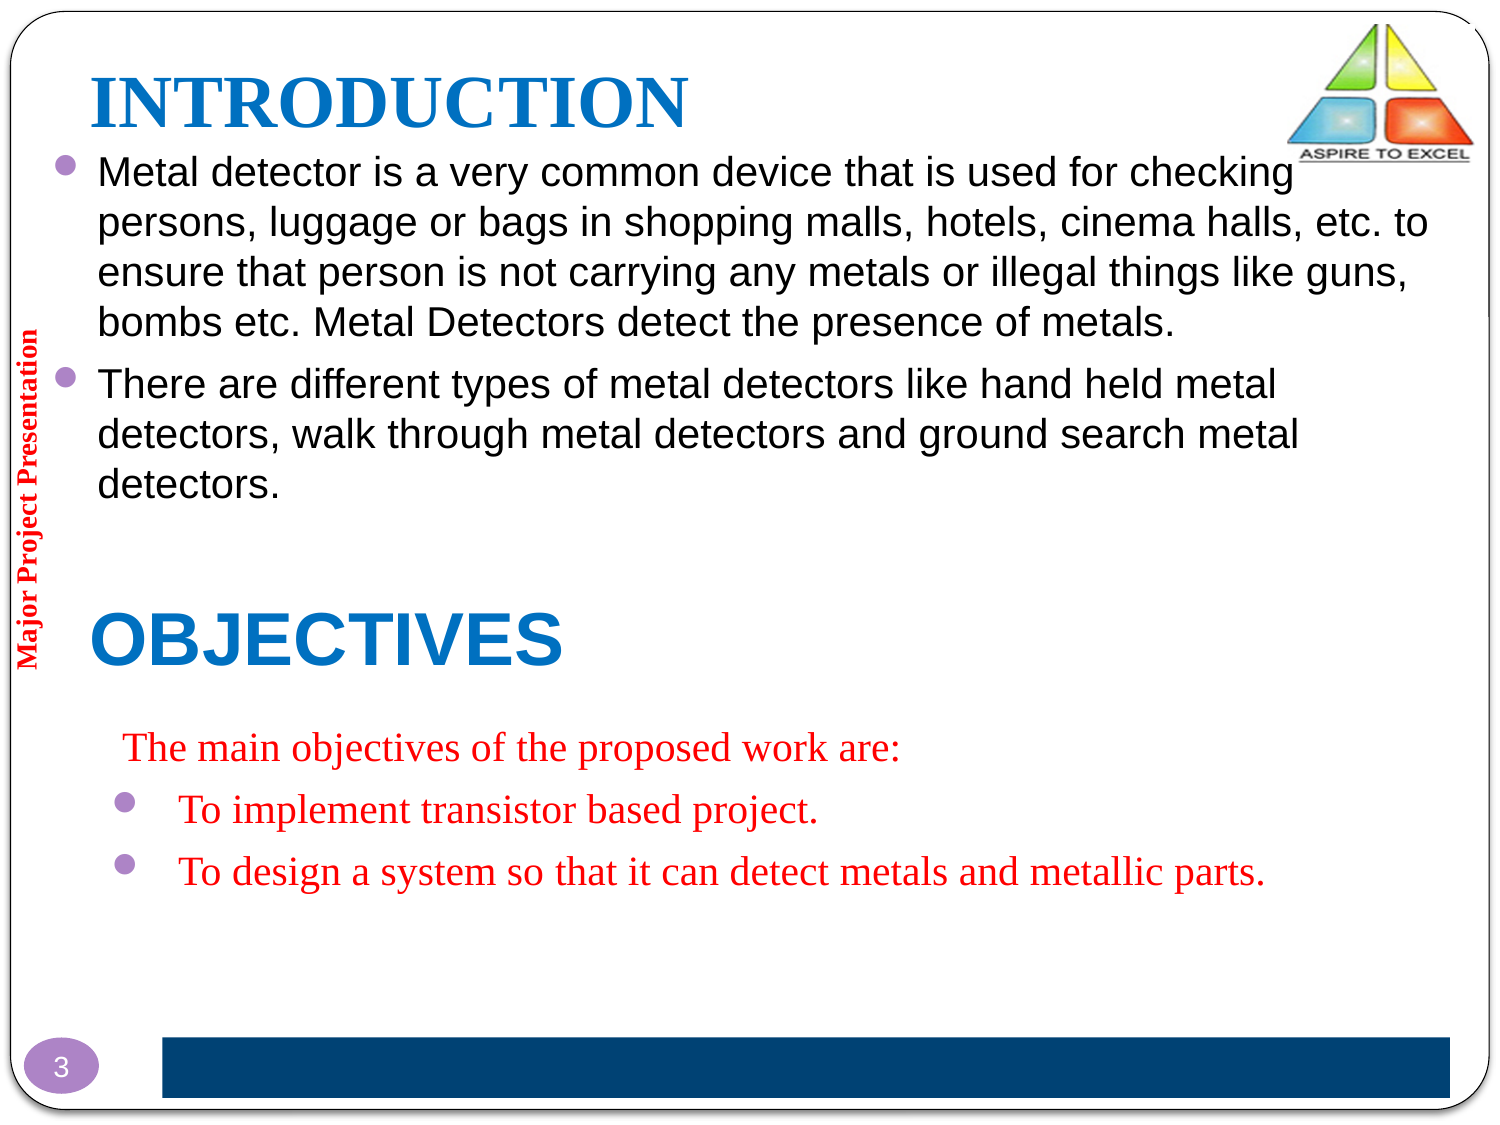

INTRODUCTION
Metal detector is a very common device that is used for checking persons, luggage or bags in shopping malls, hotels, cinema halls, etc. to ensure that person is not carrying any metals or illegal things like guns, bombs etc. Metal Detectors detect the presence of metals.
There are different types of metal detectors like hand held metal detectors, walk through metal detectors and ground search metal detectors.

OBJECTIVES
 The main objectives of the proposed work are:
To implement transistor based project.
To design a system so that it can detect metals and metallic parts.

3